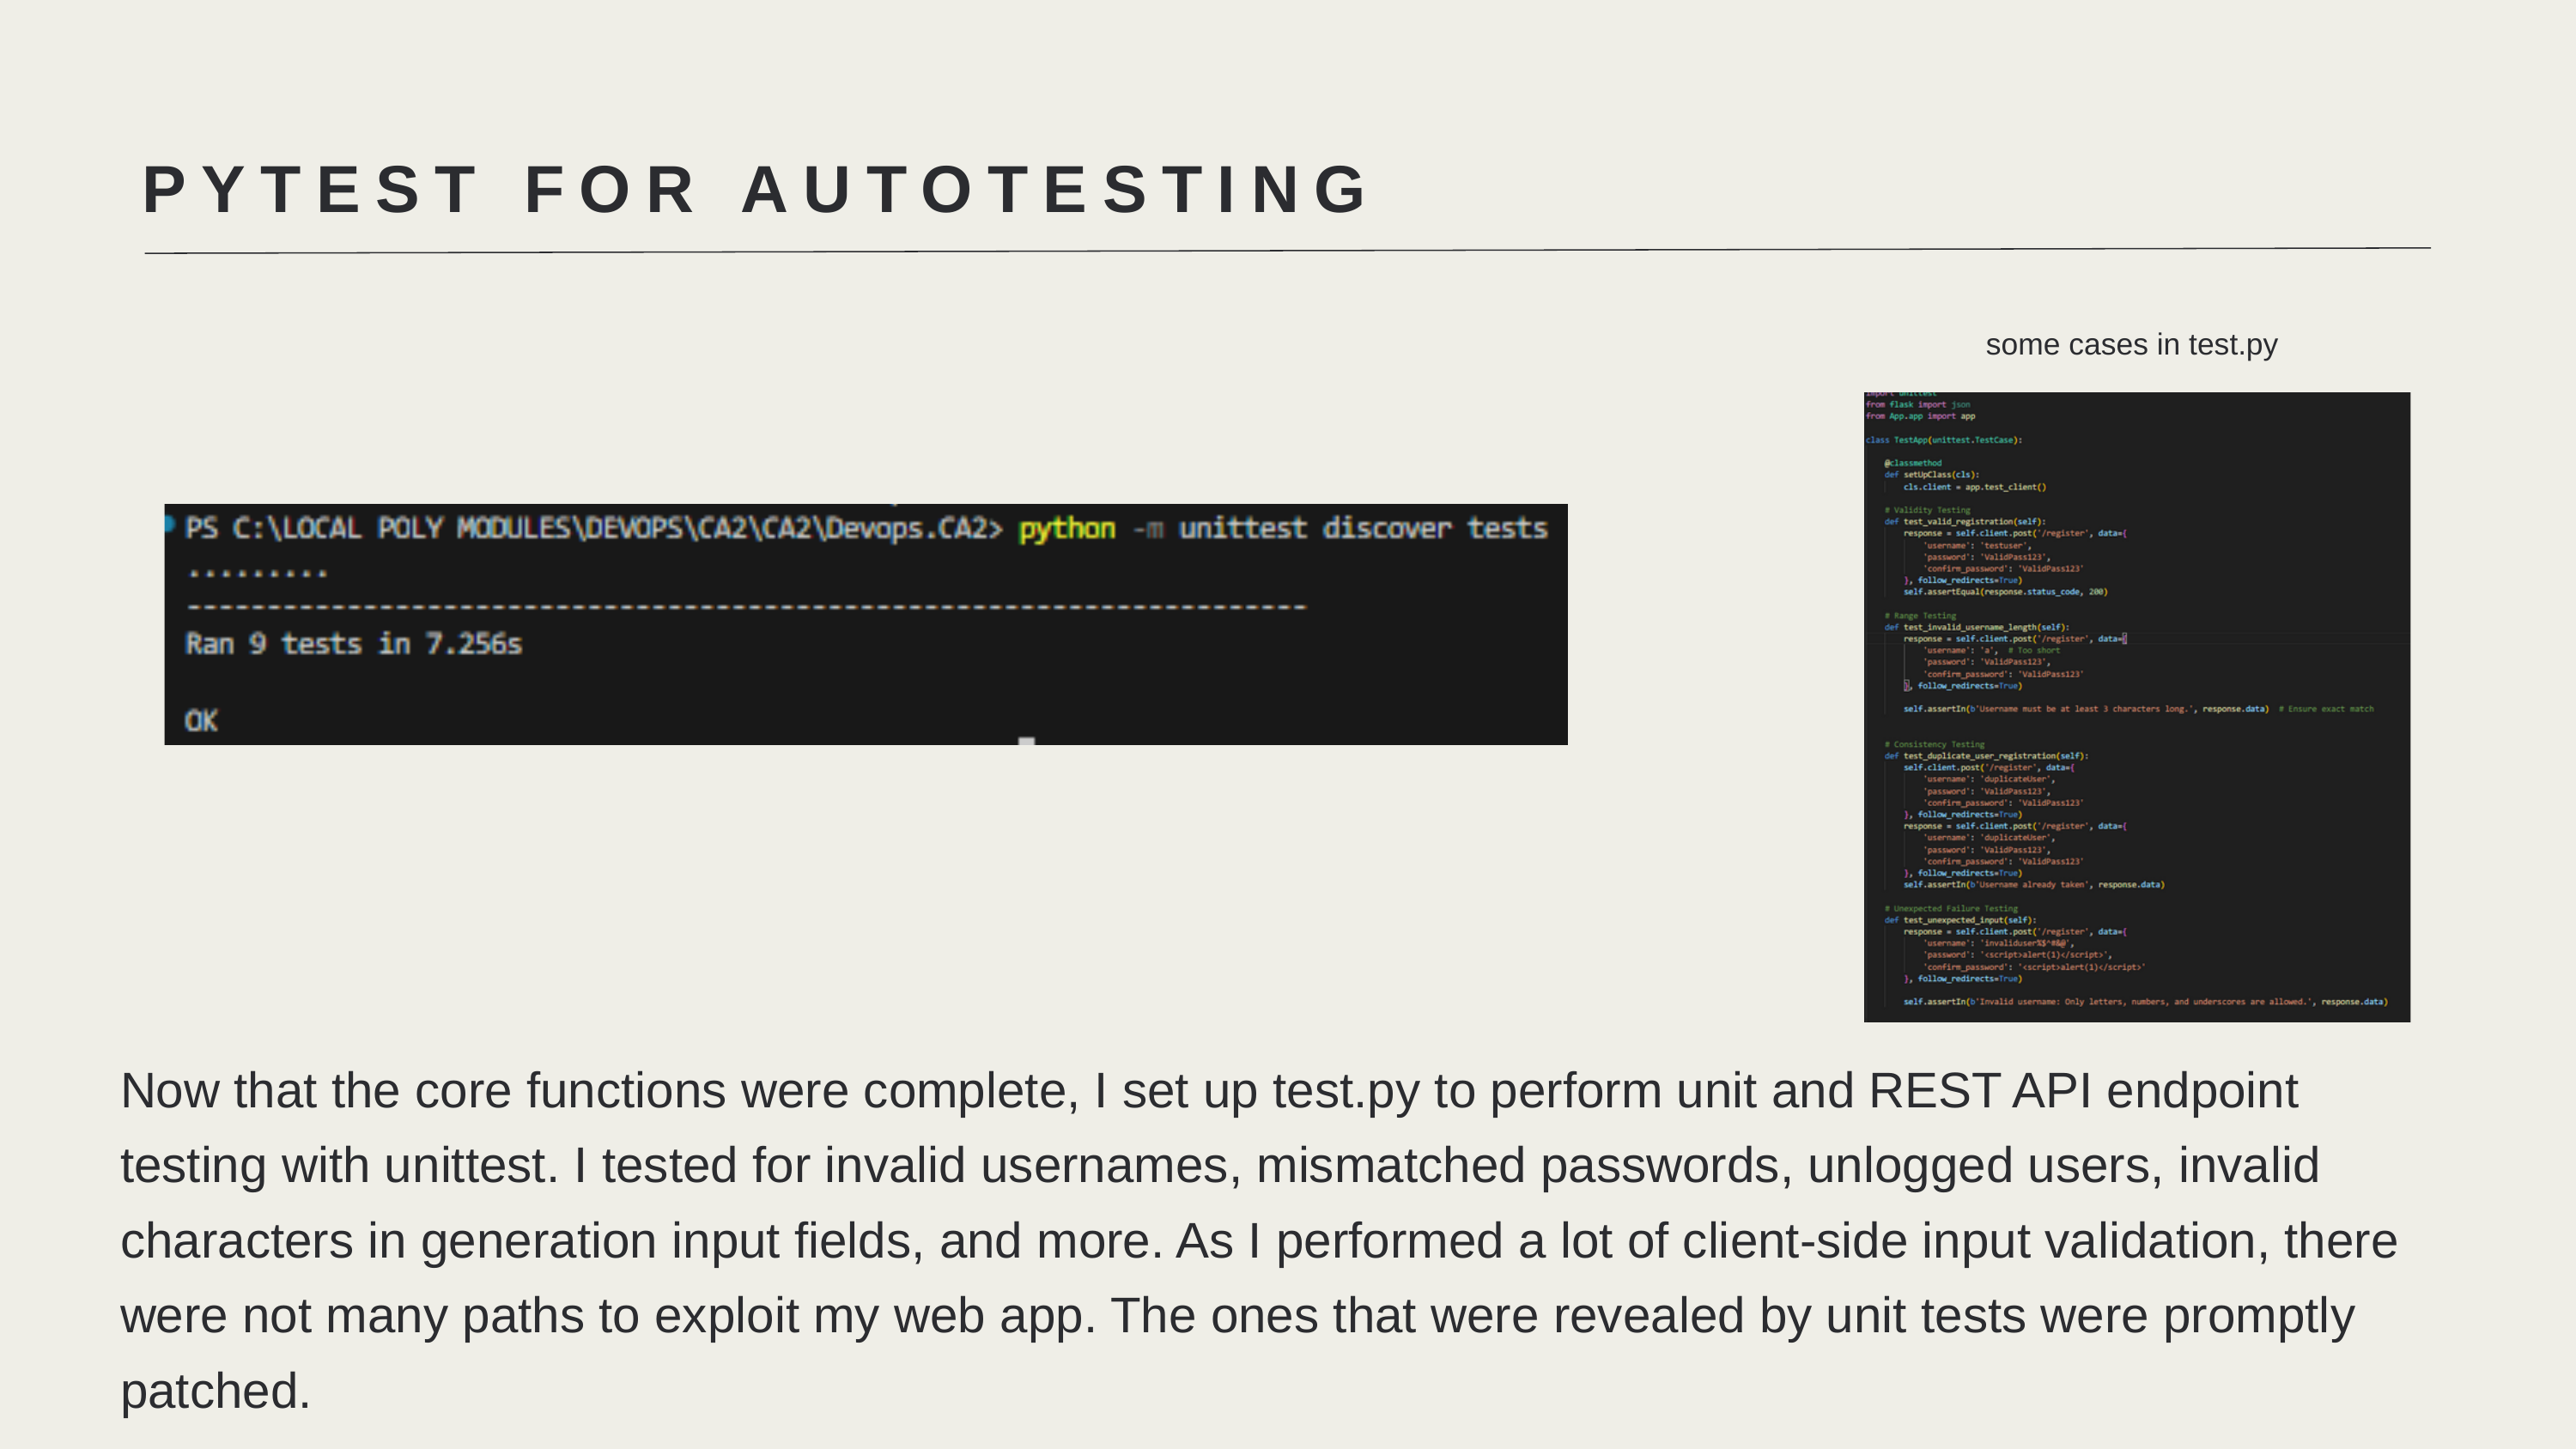

PYTEST FOR AUTOTESTING

some cases in test.py

Now that the core functions were complete, I set up test.py to perform unit and REST API endpoint testing with unittest. I tested for invalid usernames, mismatched passwords, unlogged users, invalid characters in generation input fields, and more. As I performed a lot of client-side input validation, there were not many paths to exploit my web app. The ones that were revealed by unit tests were promptly patched.